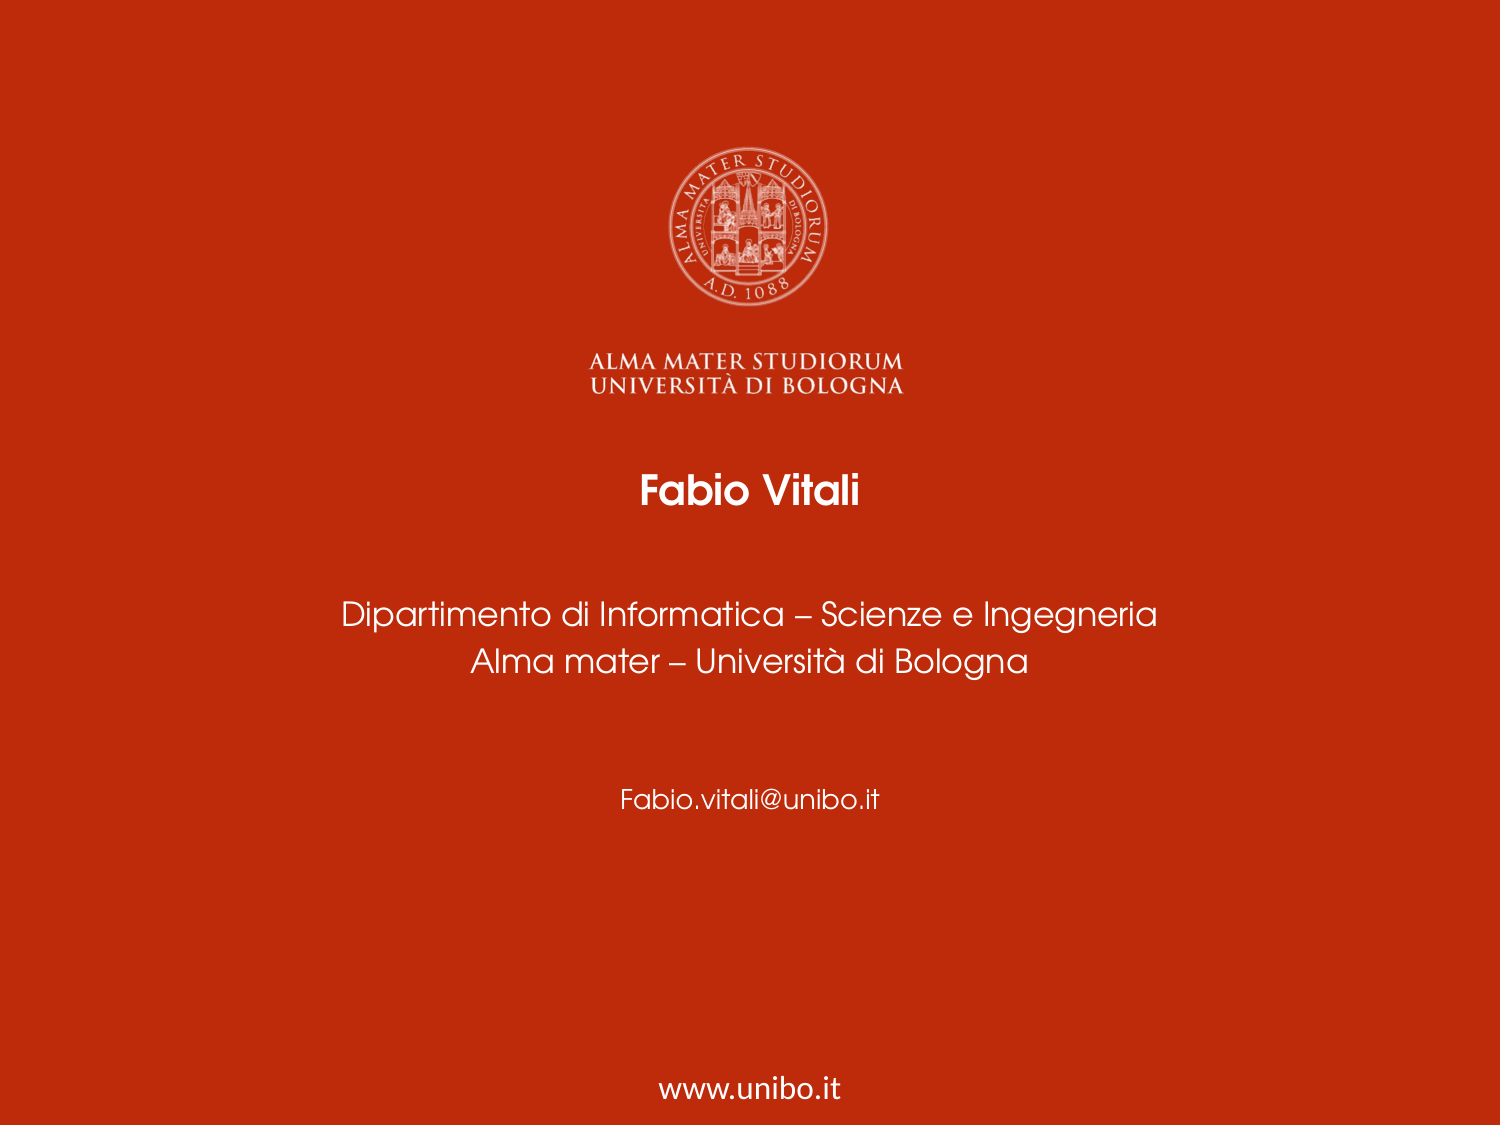

Fabio Vitali
Dipartimento di Informatica – Scienze e Ingegneria
Alma mater – Università di Bologna
Fabio.vitali@unibo.it